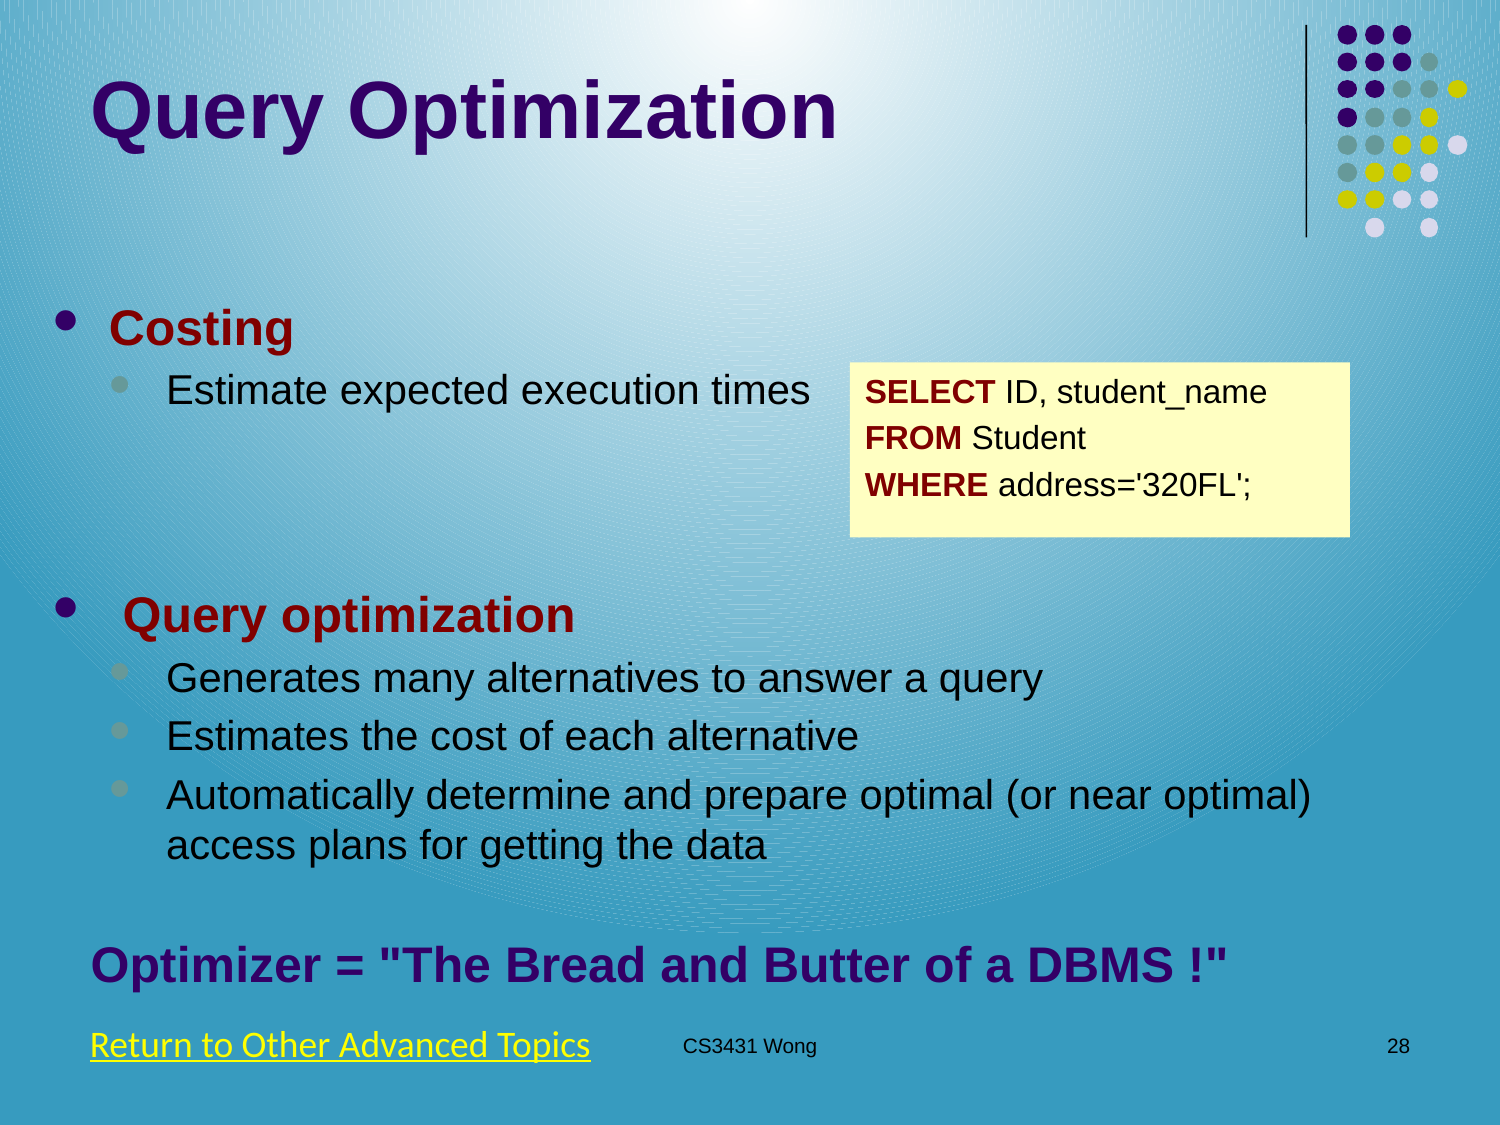

# Query Optimization
Costing
Estimate expected execution times

 Query optimization
Generates many alternatives to answer a query
Estimates the cost of each alternative
Automatically determine and prepare optimal (or near optimal) access plans for getting the data
SELECT ID, student_name
FROM Student
WHERE address='320FL';

Optimizer = "The Bread and Butter of a DBMS !"
Return to Other Advanced Topics
CS3431 Wong
28